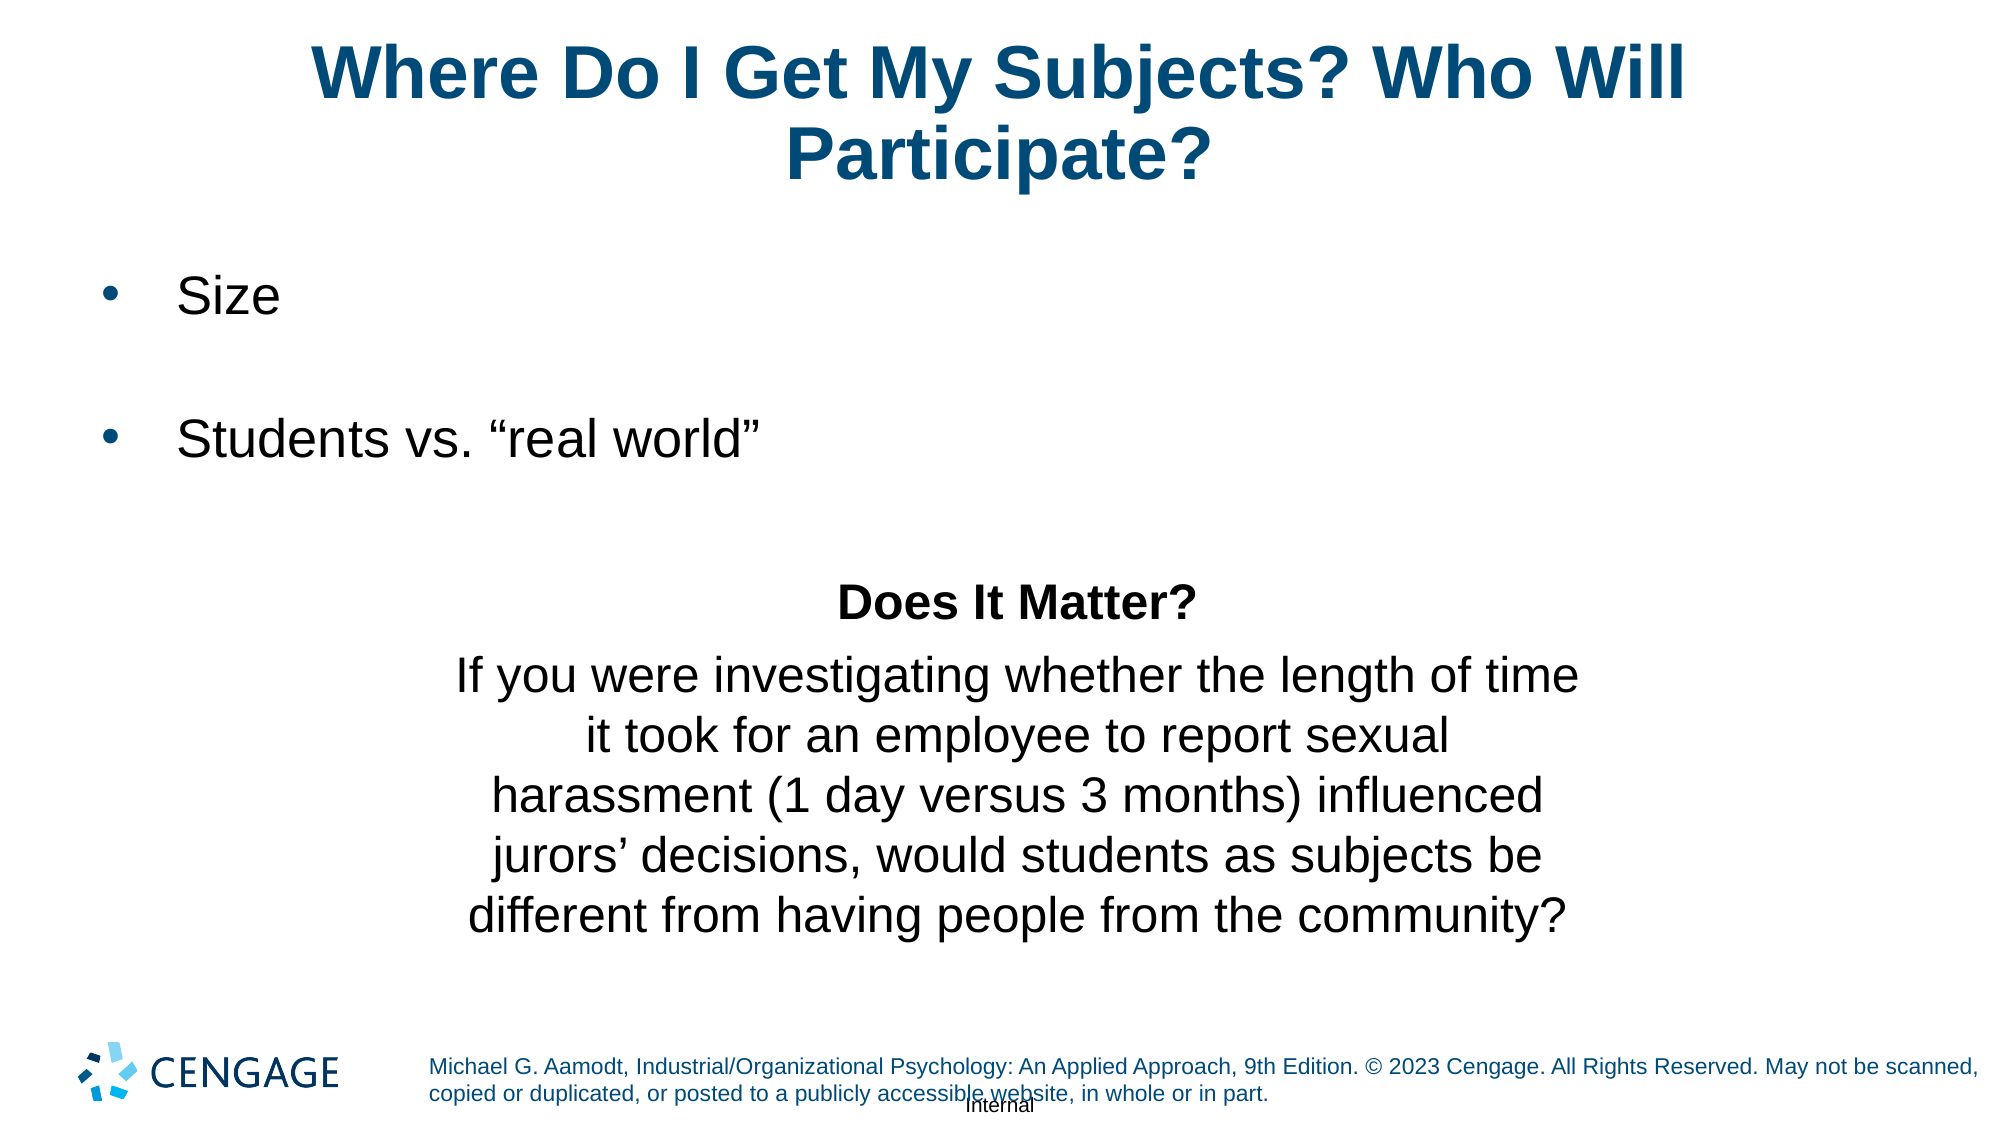

# Where Do I Get My Subjects? Who Will Participate?
Size
Students vs. “real world”
Does It Matter?
If you were investigating whether the length of time it took for an employee to report sexual harassment (1 day versus 3 months) influenced jurors’ decisions, would students as subjects be different from having people from the community?